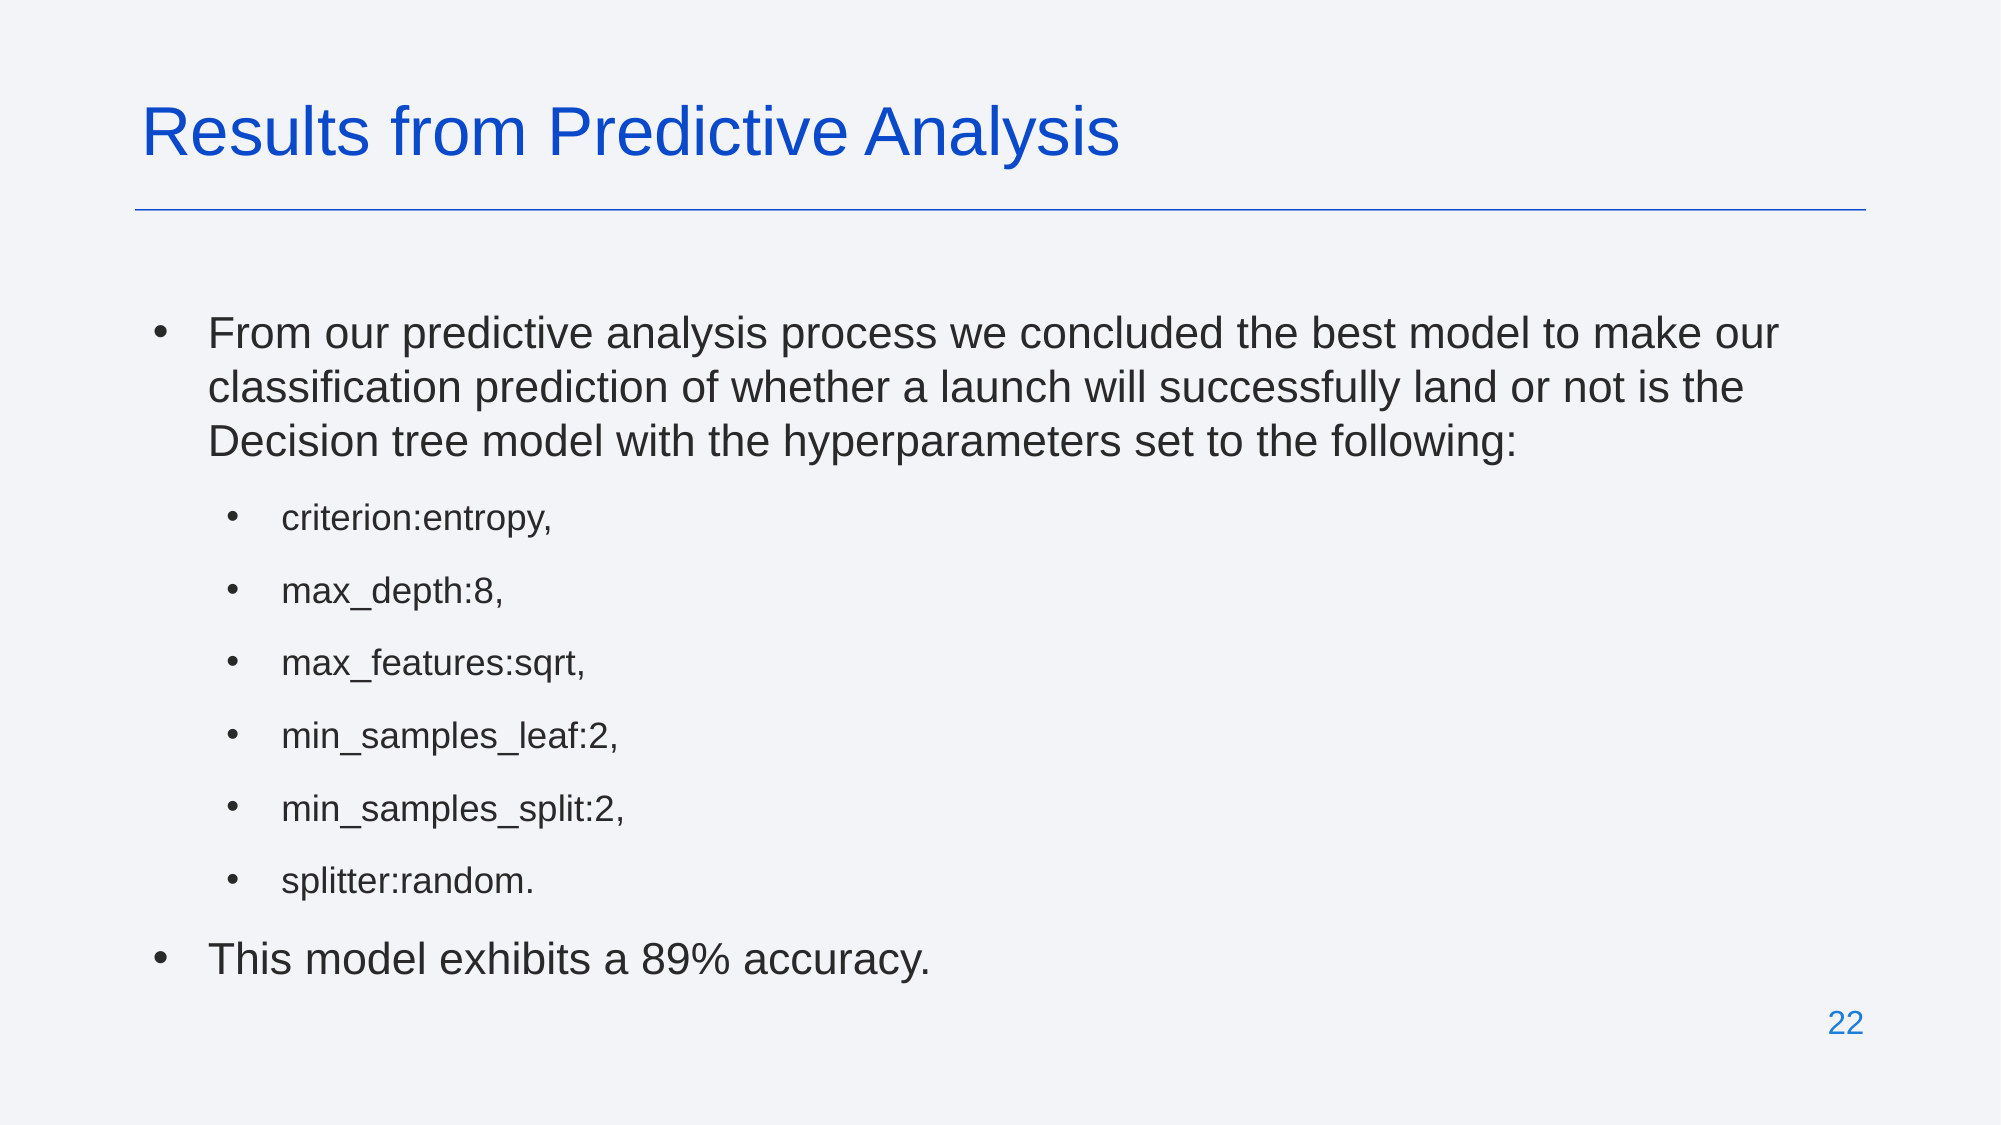

Results from Predictive Analysis
From our predictive analysis process we concluded the best model to make our classification prediction of whether a launch will successfully land or not is the Decision tree model with the hyperparameters set to the following:
criterion:entropy,
max_depth:8,
max_features:sqrt,
min_samples_leaf:2,
min_samples_split:2,
splitter:random.
This model exhibits a 89% accuracy.

22